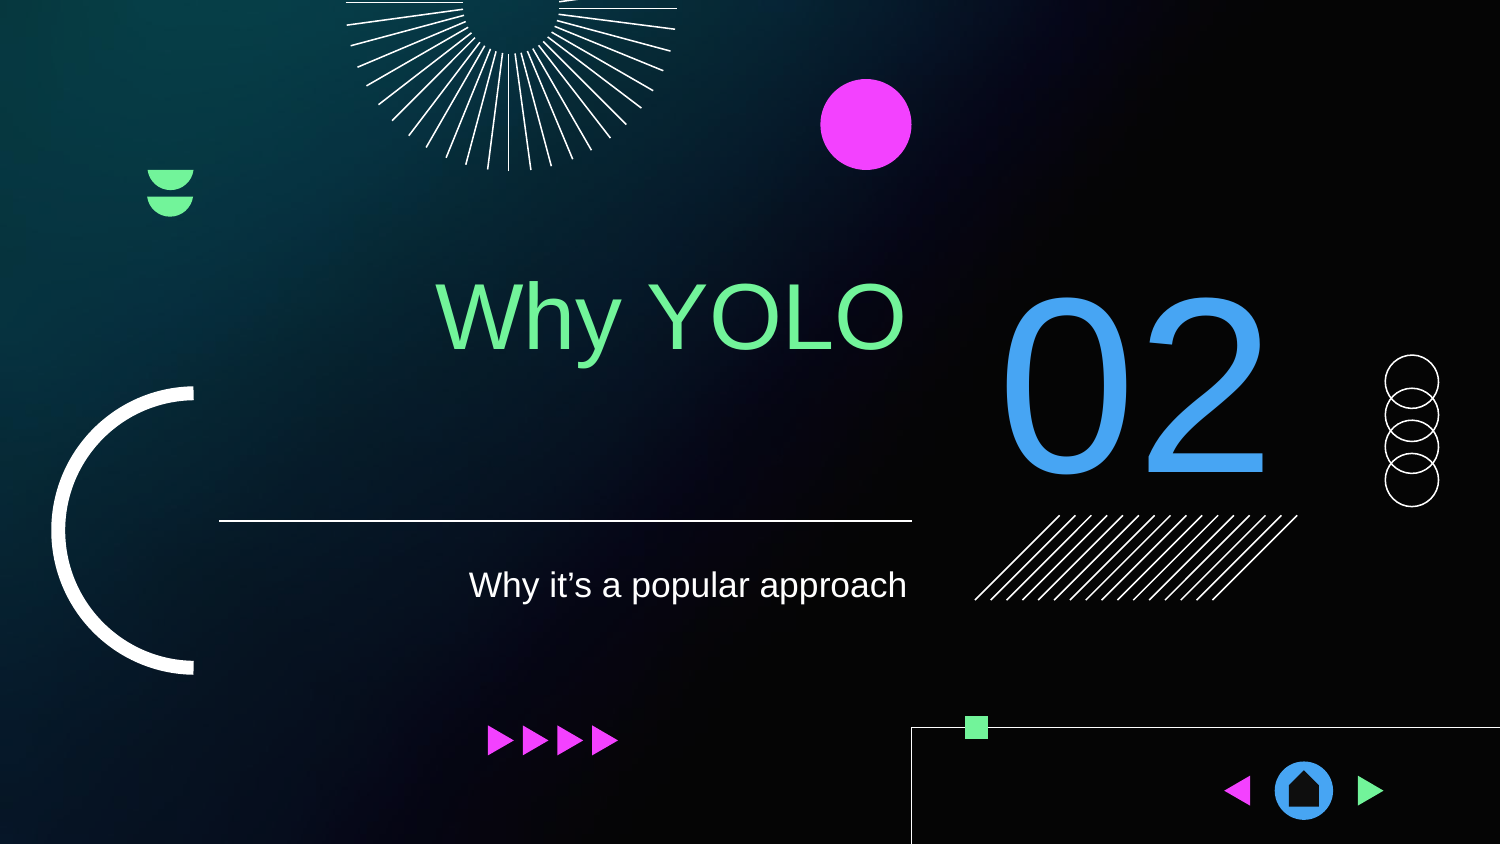

02
# Why YOLO

Why it’s a popular approach